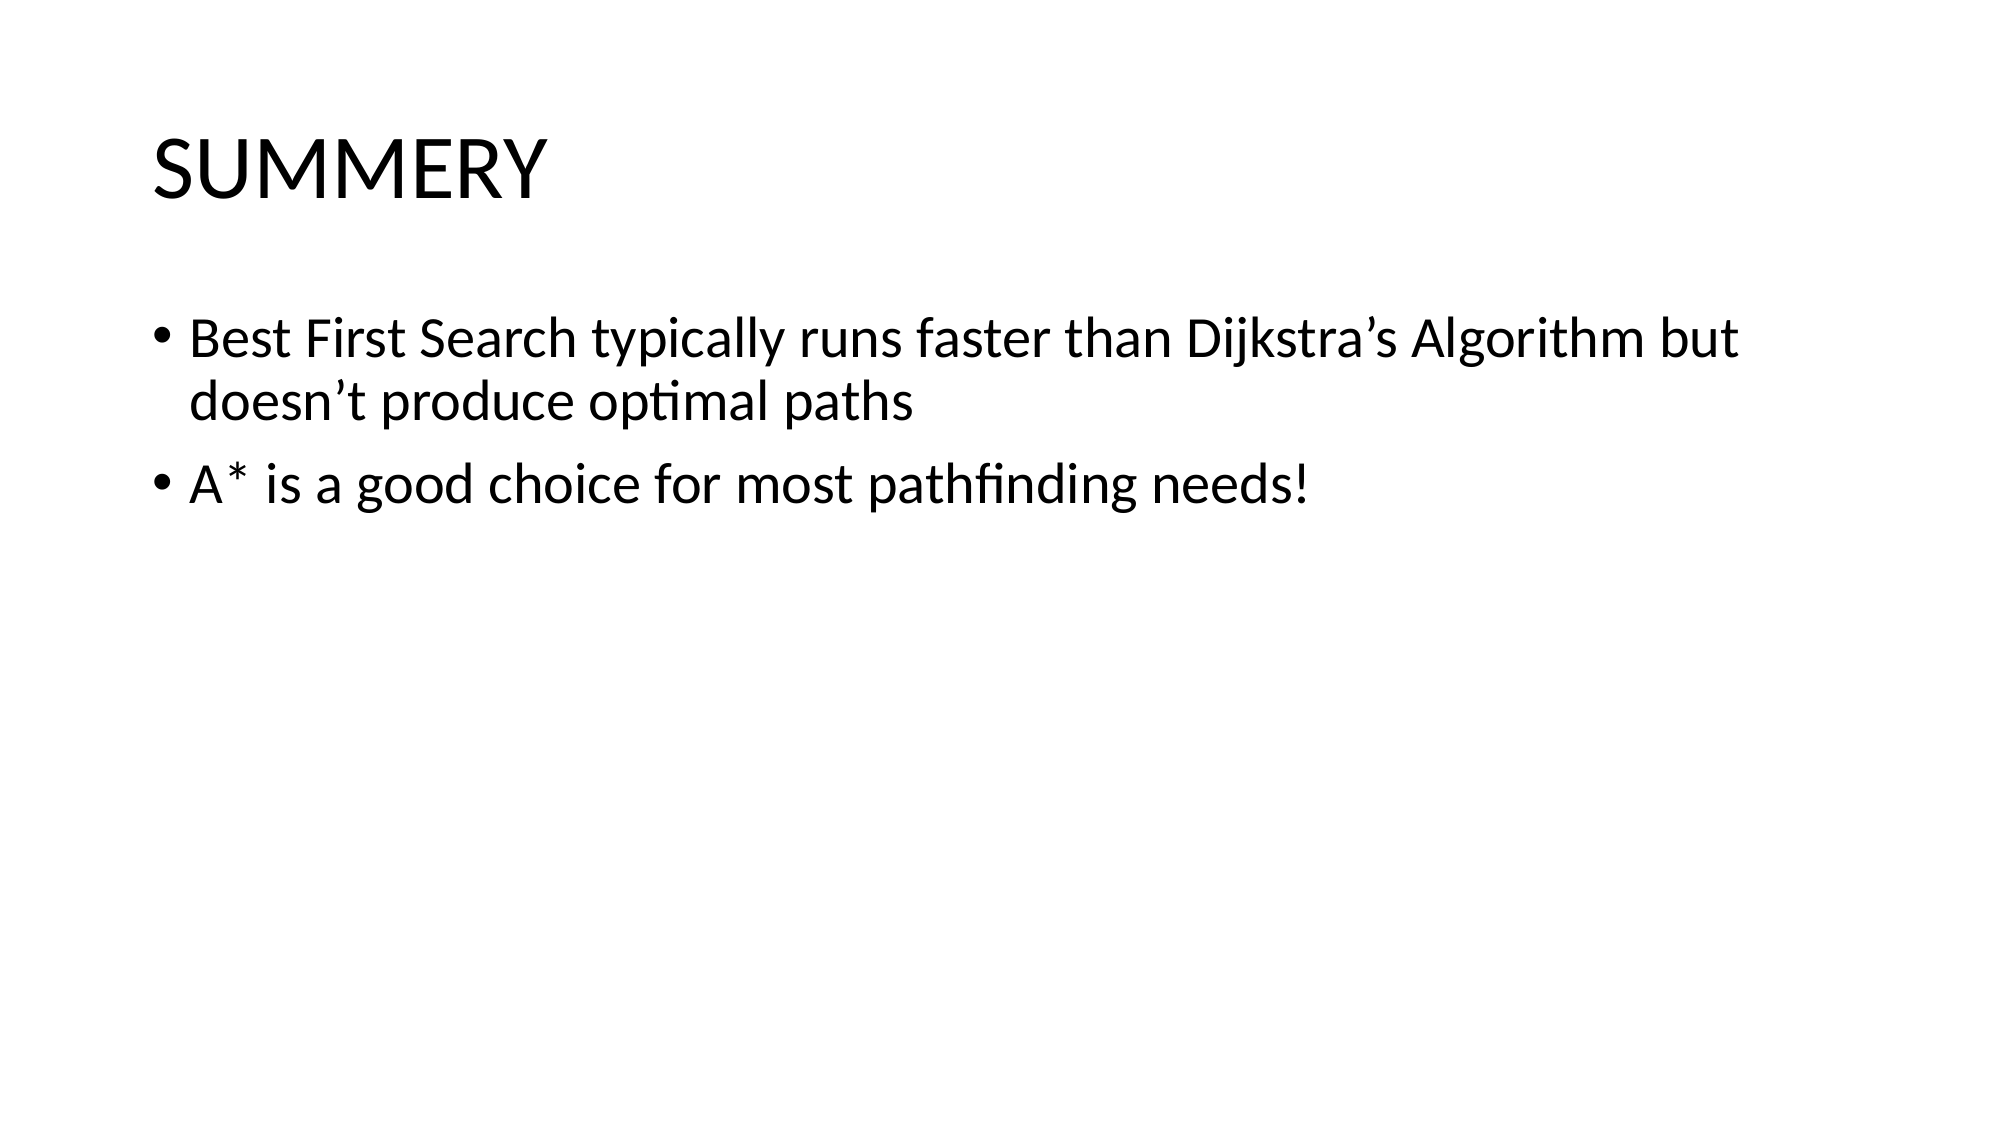

# SUMMERY
Best First Search typically runs faster than Dijkstra’s Algorithm but doesn’t produce optimal paths
A* is a good choice for most pathfinding needs!